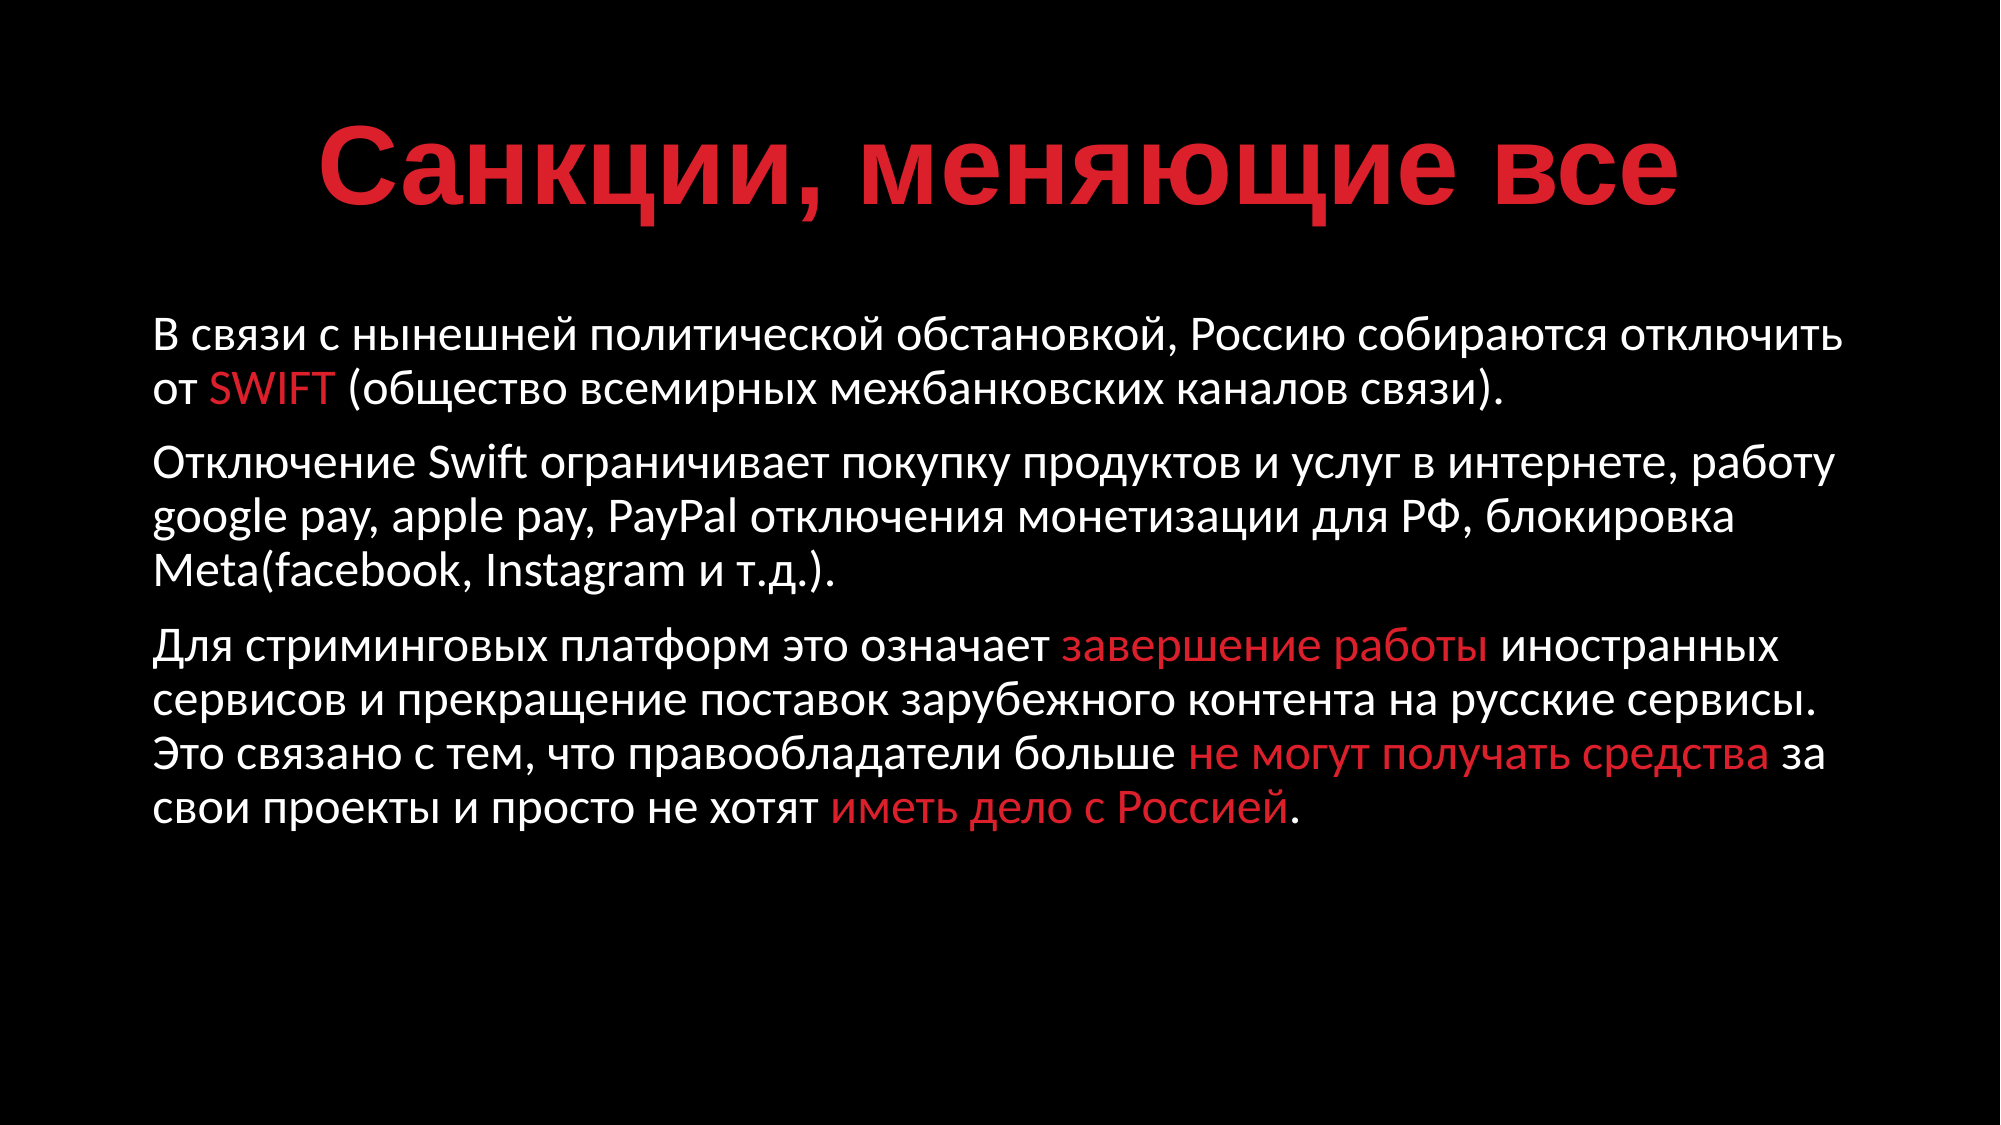

# Санкции, меняющие все
В связи с нынешней политической обстановкой, Россию собираются отключить от SWIFT (общество всемирных межбанковских каналов связи).
Отключение Swift ограничивает покупку продуктов и услуг в интернете, работу google pay, apple pay, PayPal отключения монетизации для РФ, блокировка Meta(facebook, Instagram и т.д.).
Для стриминговых платформ это означает завершение работы иностранных сервисов и прекращение поставок зарубежного контента на русские сервисы. Это связано с тем, что правообладатели больше не могут получать средства за свои проекты и просто не хотят иметь дело с Россией.